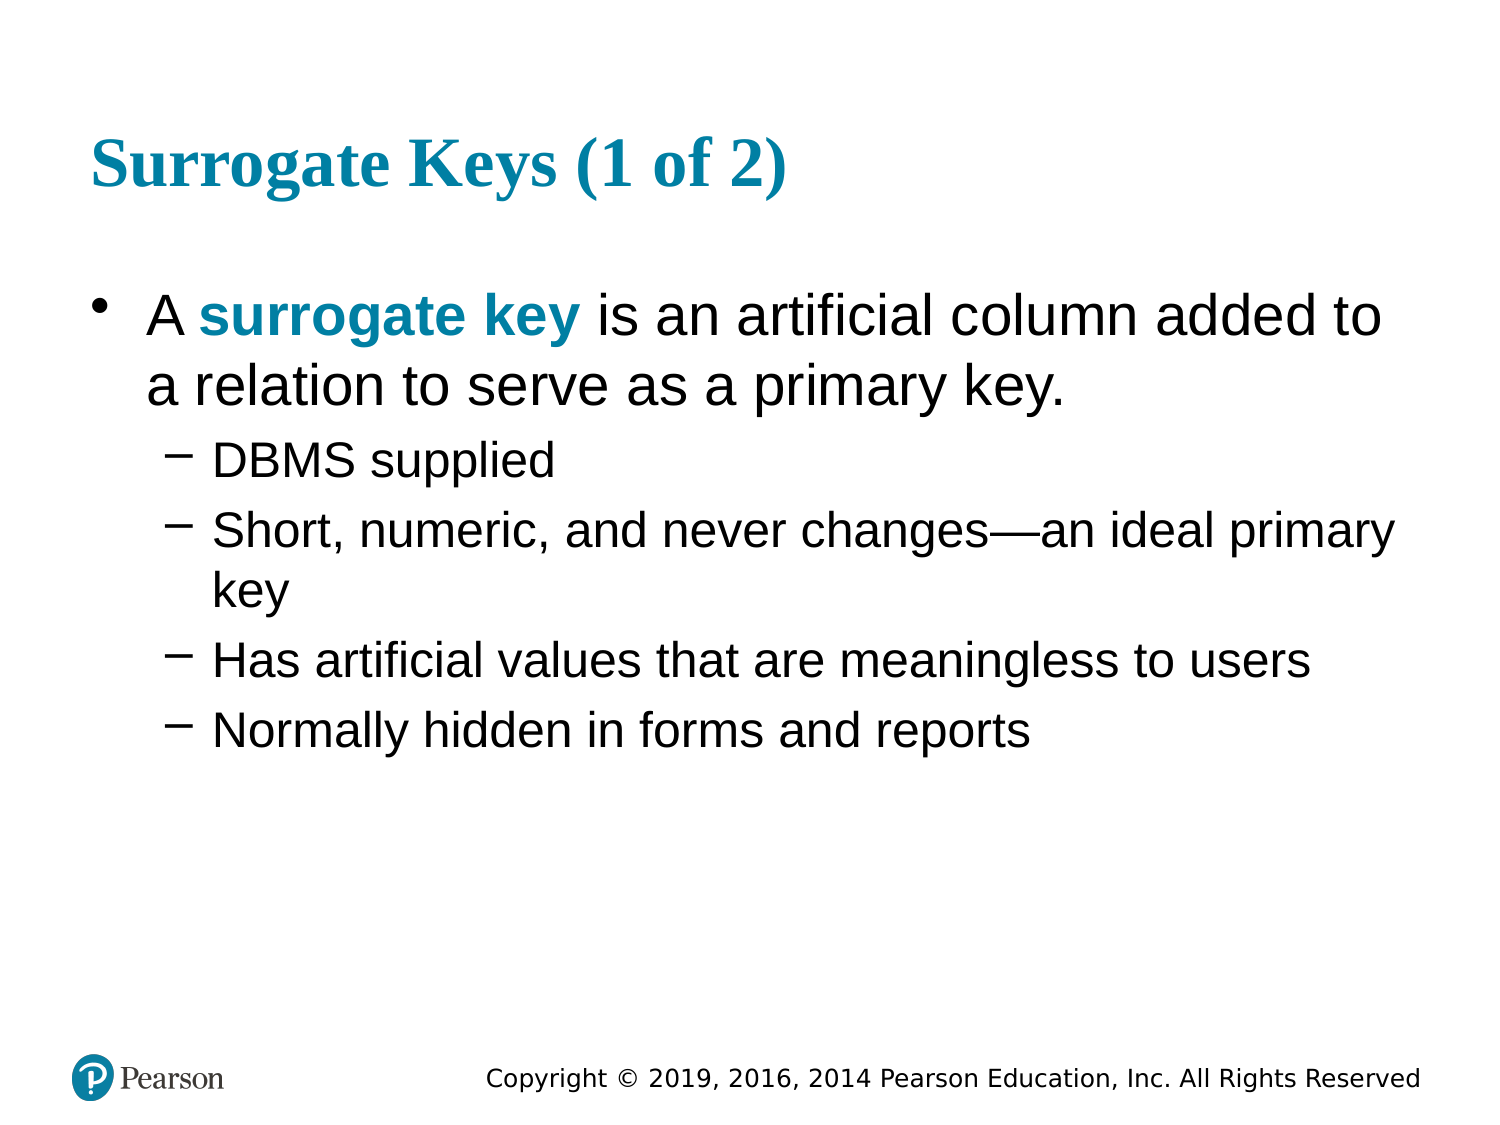

# Surrogate Keys (1 of 2)
A surrogate key is an artificial column added to a relation to serve as a primary key.
DBMS supplied
Short, numeric, and never changes—an ideal primary key
Has artificial values that are meaningless to users
Normally hidden in forms and reports